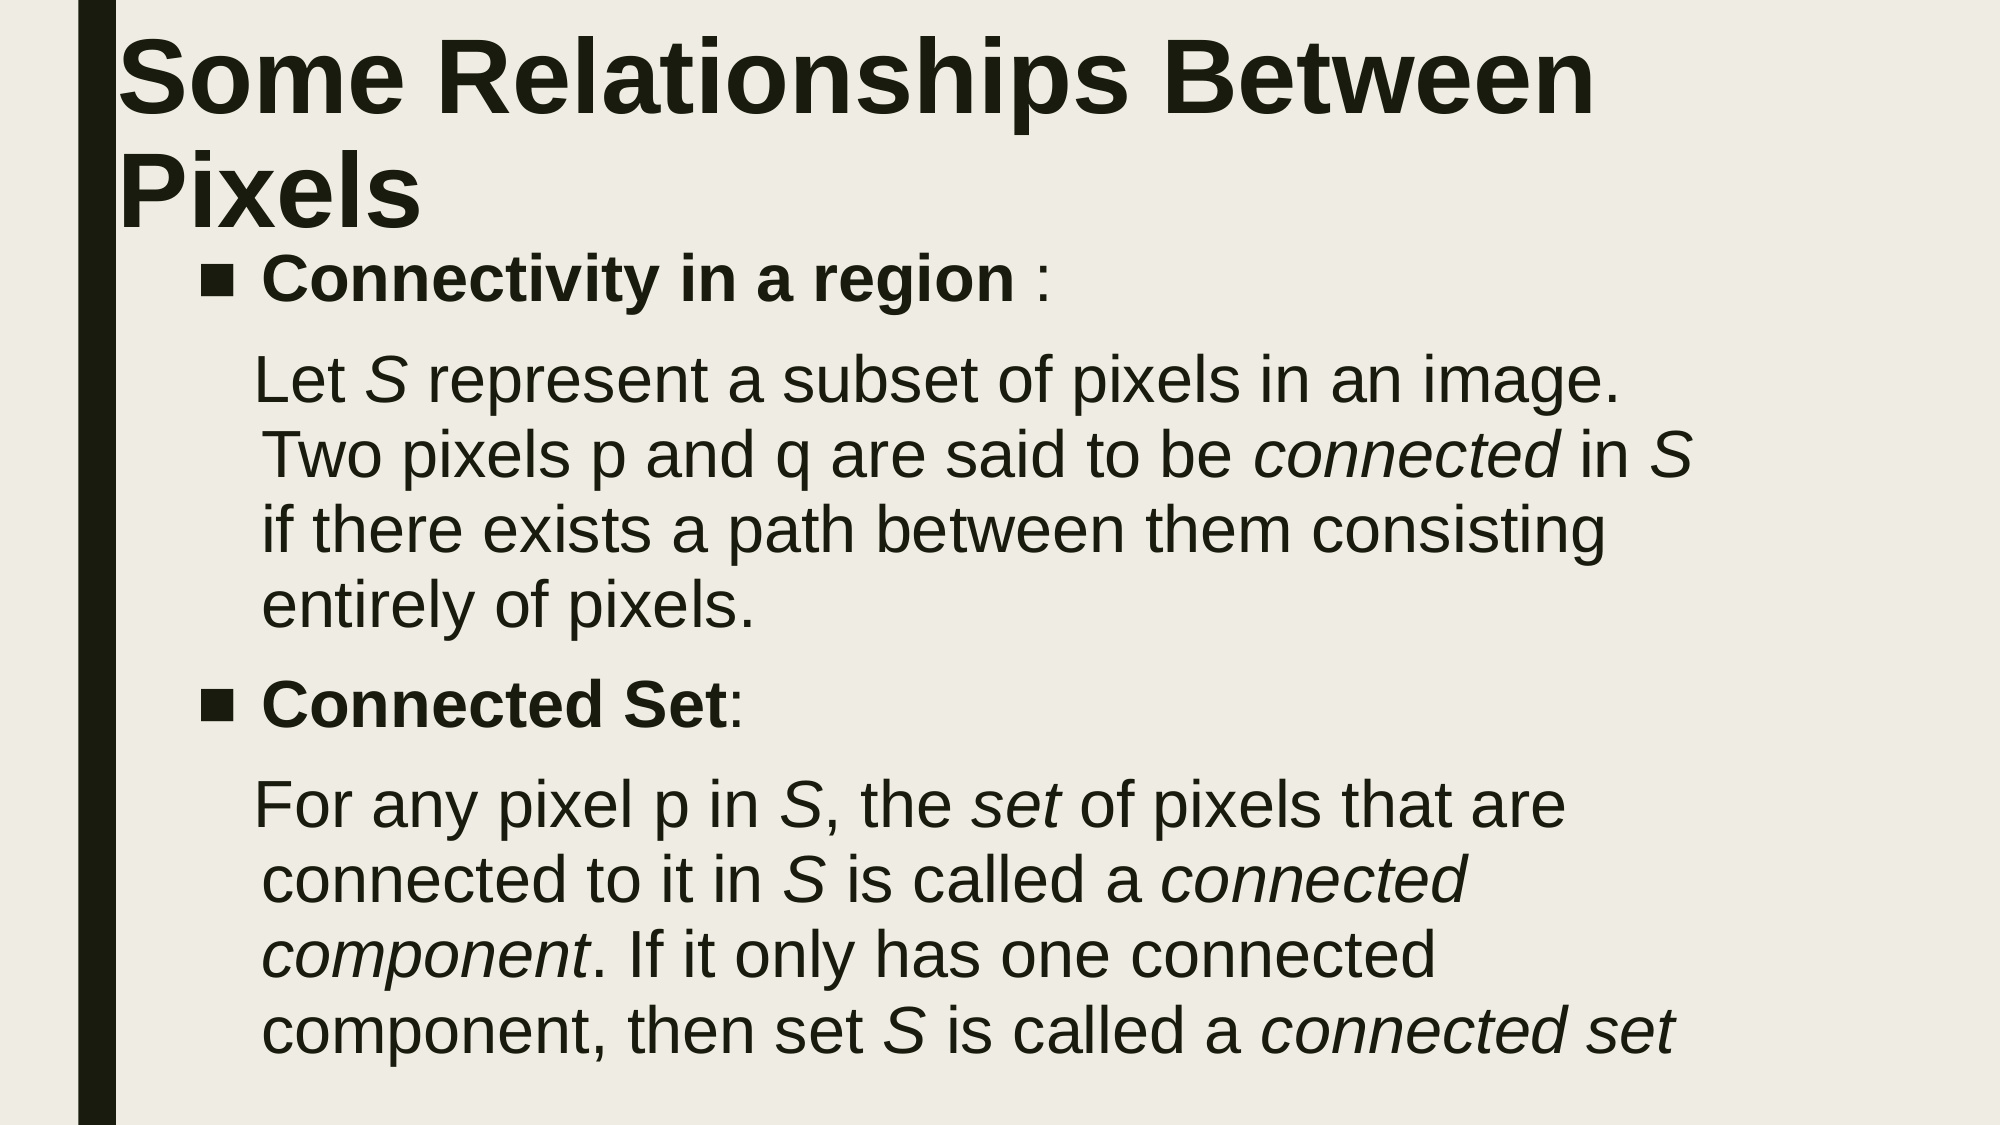

# Some Relationships Between Pixels
Connectivity in a region :
   Let S represent a subset of pixels in an image. Two pixels p and q are said to be connected in S if there exists a path between them consisting entirely of pixels.
Connected Set:
   For any pixel p in S, the set of pixels that are connected to it in S is called a connected component. If it only has one connected component, then set S is called a connected set